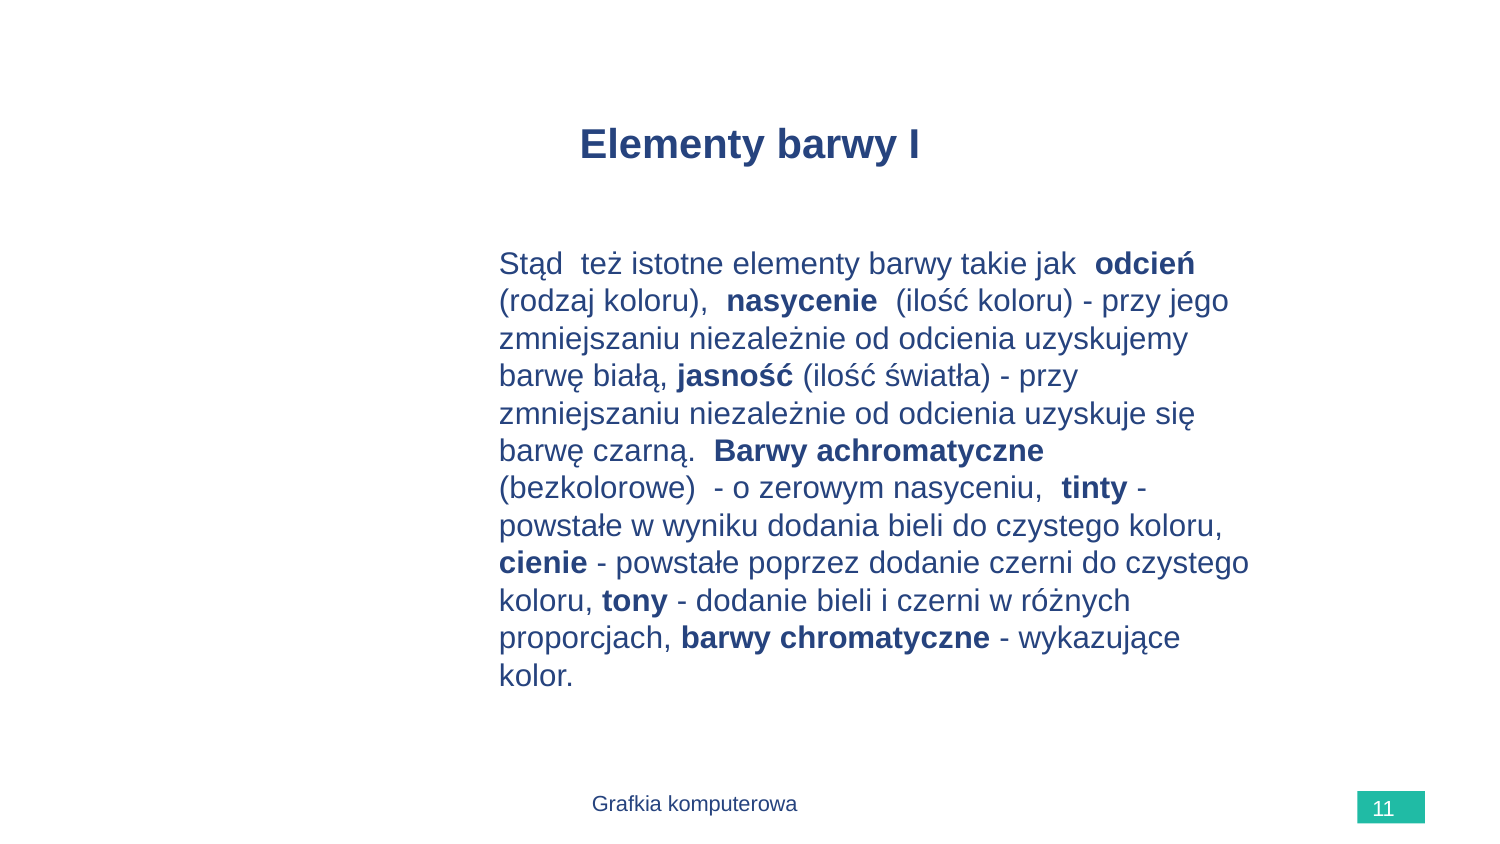

# Elementy barwy I
Stąd  też istotne elementy barwy takie jak  odcień (rodzaj koloru),  nasycenie  (ilość koloru) - przy jego zmniejszaniu niezależnie od odcienia uzyskujemy barwę białą, jasność (ilość światła) - przy zmniejszaniu niezależnie od odcienia uzyskuje się barwę czarną.  Barwy achromatyczne  (bezkolorowe)  - o zerowym nasyceniu,  tinty - powstałe w wyniku dodania bieli do czystego koloru, cienie - powstałe poprzez dodanie czerni do czystego koloru, tony - dodanie bieli i czerni w różnych proporcjach, barwy chromatyczne - wykazujące kolor.
Grafkia komputerowa
11